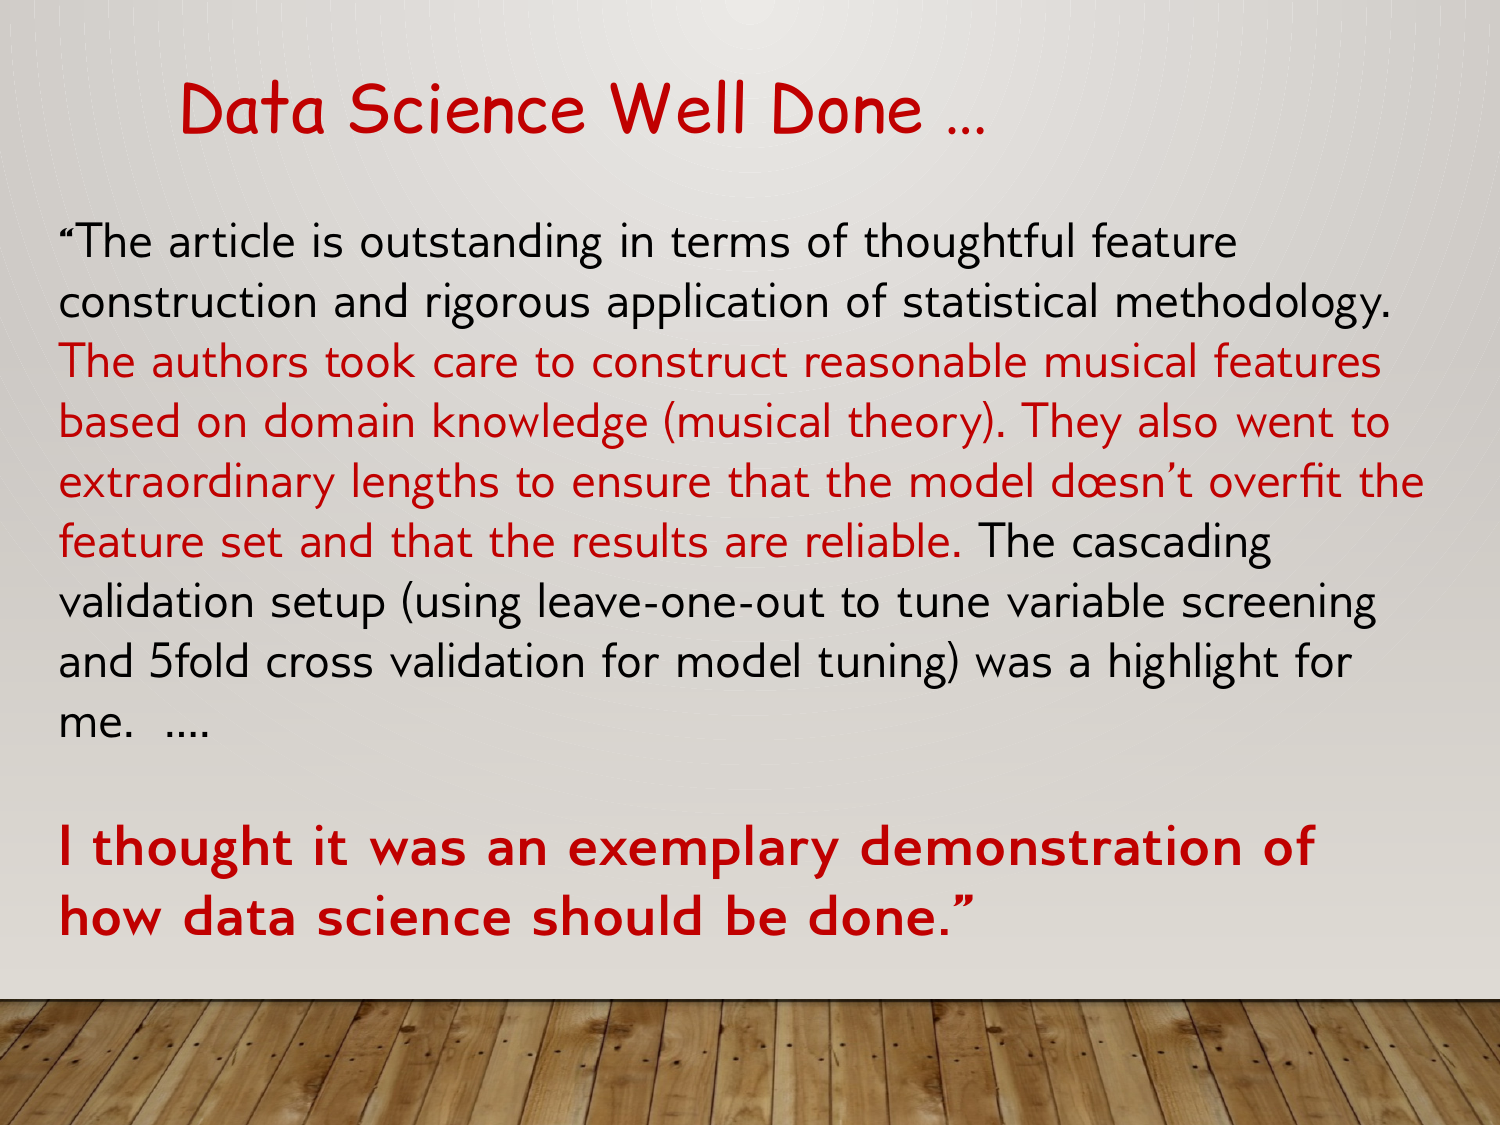

Data Science Well Done …

“The article is outstanding in terms of thoughtful feature construction and rigorous application of statistical methodology.  The authors took care to construct reasonable musical features based on domain knowledge (musical theory). They also went to extraordinary lengths to ensure that the model doesn’t overfit the feature set and that the results are reliable. The cascading validation setup (using leave-one-out to tune variable screening and 5fold cross validation for model tuning) was a highlight for me.  ….

I thought it was an exemplary demonstration of  how data science should be done.”